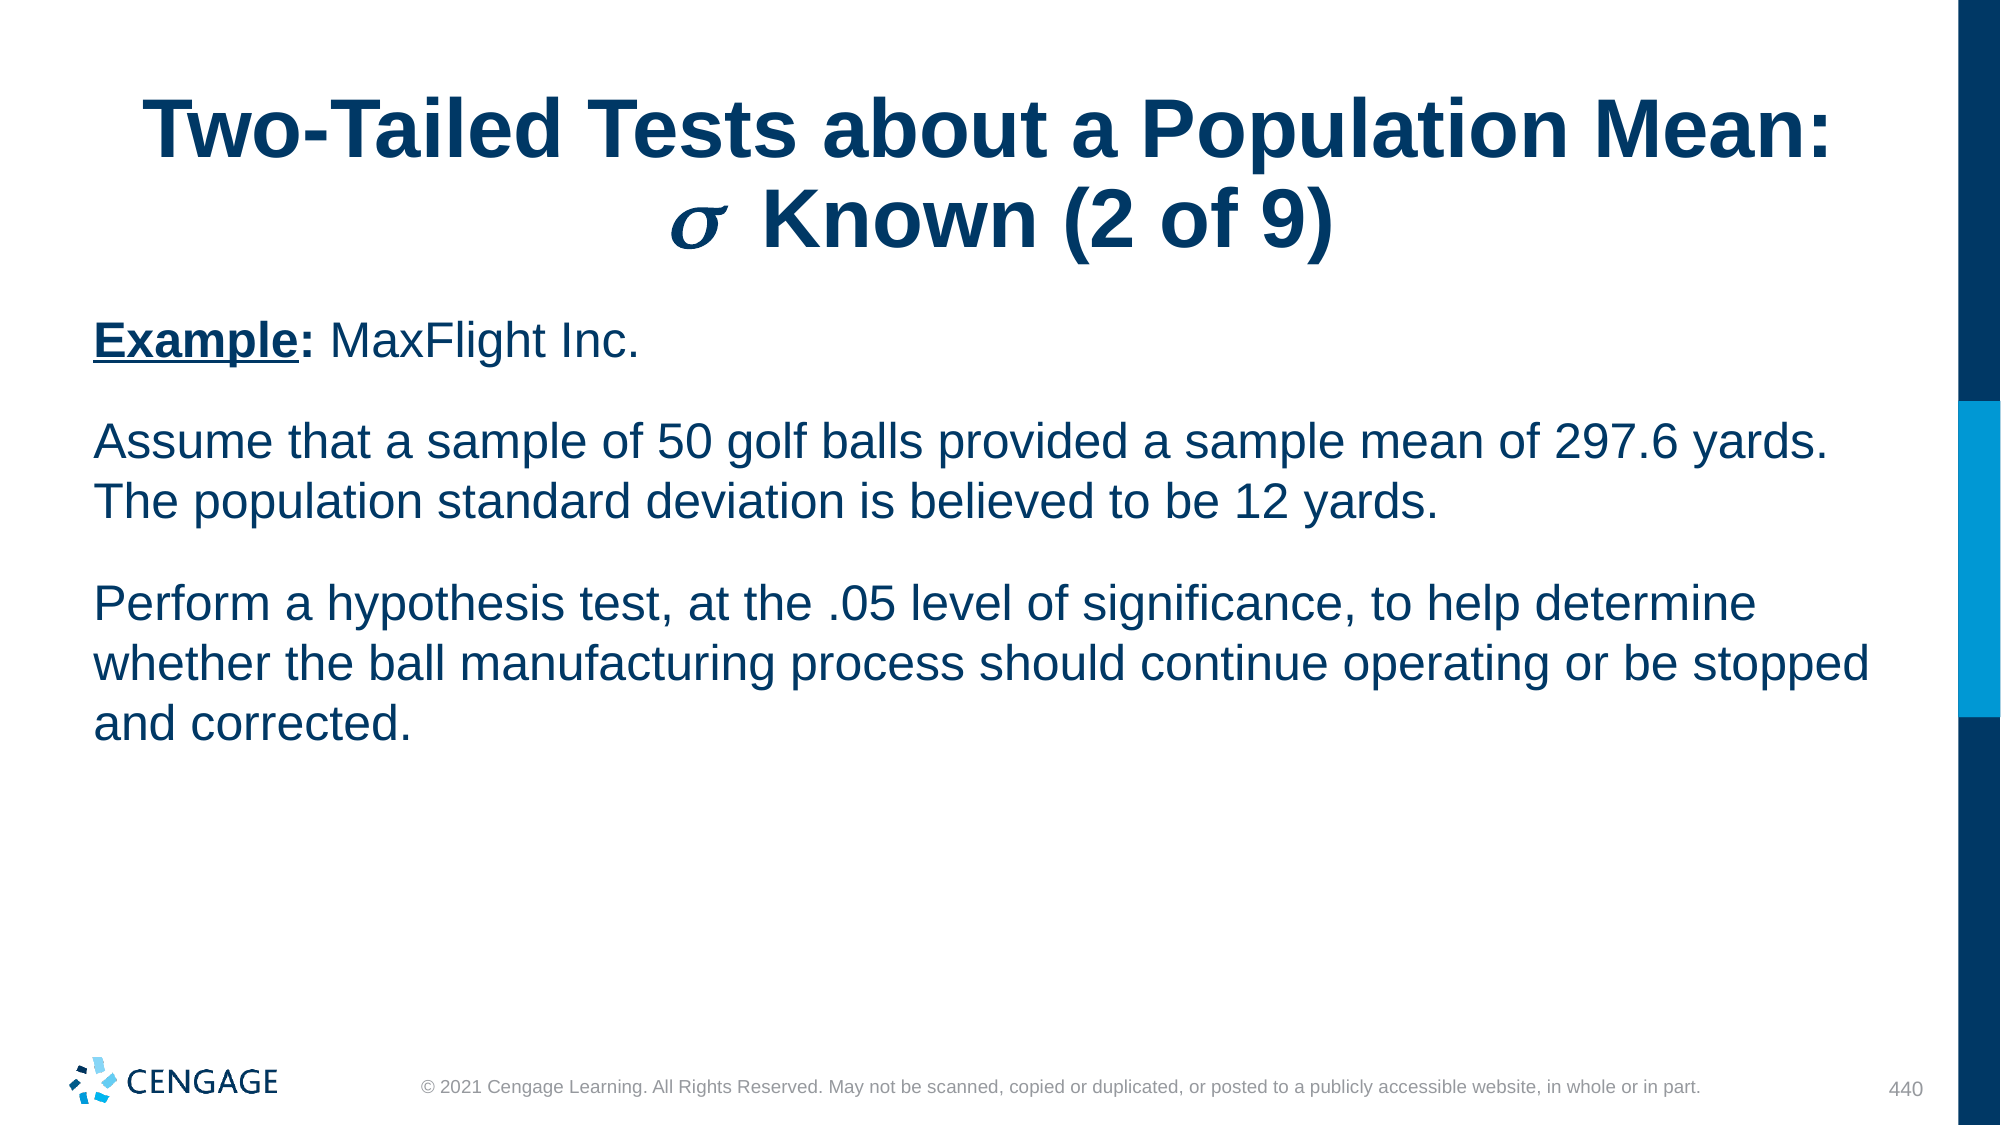

# Two-Tailed Tests about a Population Mean: σ  Known (2 of 9)
Example: MaxFlight Inc.
Assume that a sample of 50 golf balls provided a sample mean of 297.6 yards. The population standard deviation is believed to be 12 yards.
Perform a hypothesis test, at the .05 level of significance, to help determine whether the ball manufacturing process should continue operating or be stopped and corrected.